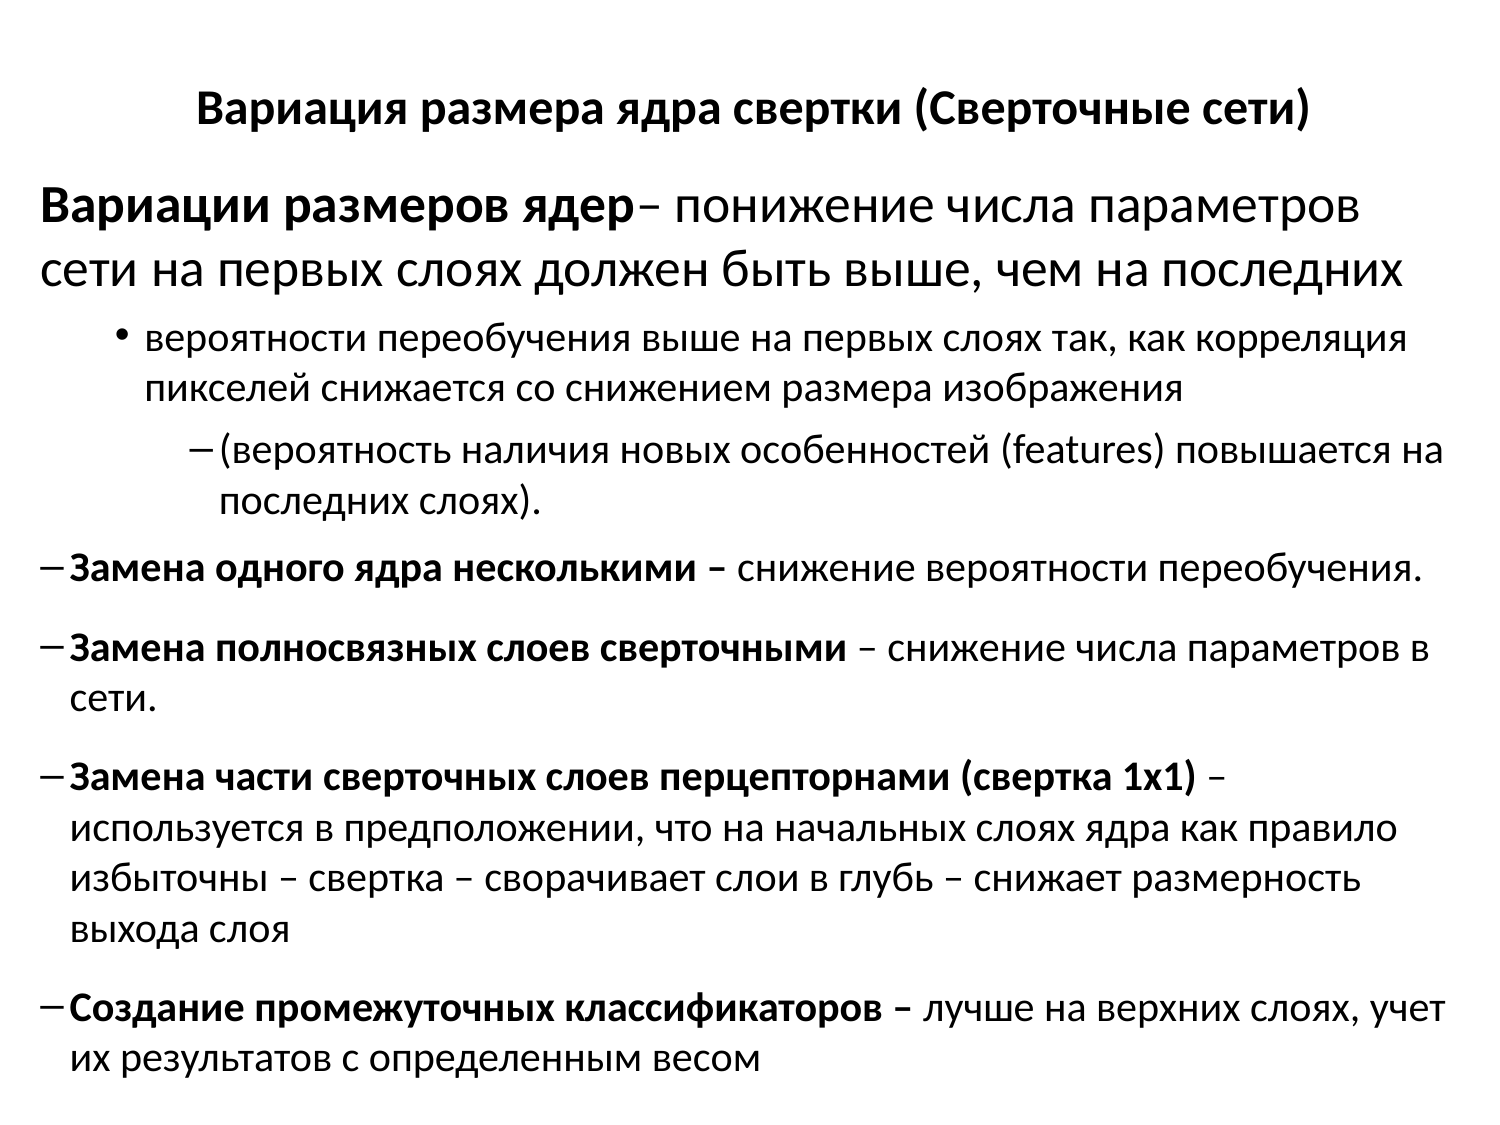

# Вариация размера ядра свертки (Сверточные сети)
Вариации размеров ядер– понижение числа параметров сети на первых слоях должен быть выше, чем на последних
вероятности переобучения выше на первых слоях так, как корреляция пикселей снижается со снижением размера изображения
(вероятность наличия новых особенностей (features) повышается на последних слоях).
Замена одного ядра несколькими – снижение вероятности переобучения.
Замена полносвязных слоев сверточными – снижение числа параметров в сети.
Замена части сверточных слоев перцепторнами (свертка 1х1) – используется в предположении, что на начальных слоях ядра как правило избыточны – свертка – сворачивает слои в глубь – снижает размерность выхода слоя
Создание промежуточных классификаторов – лучше на верхних слоях, учет их результатов с определенным весом